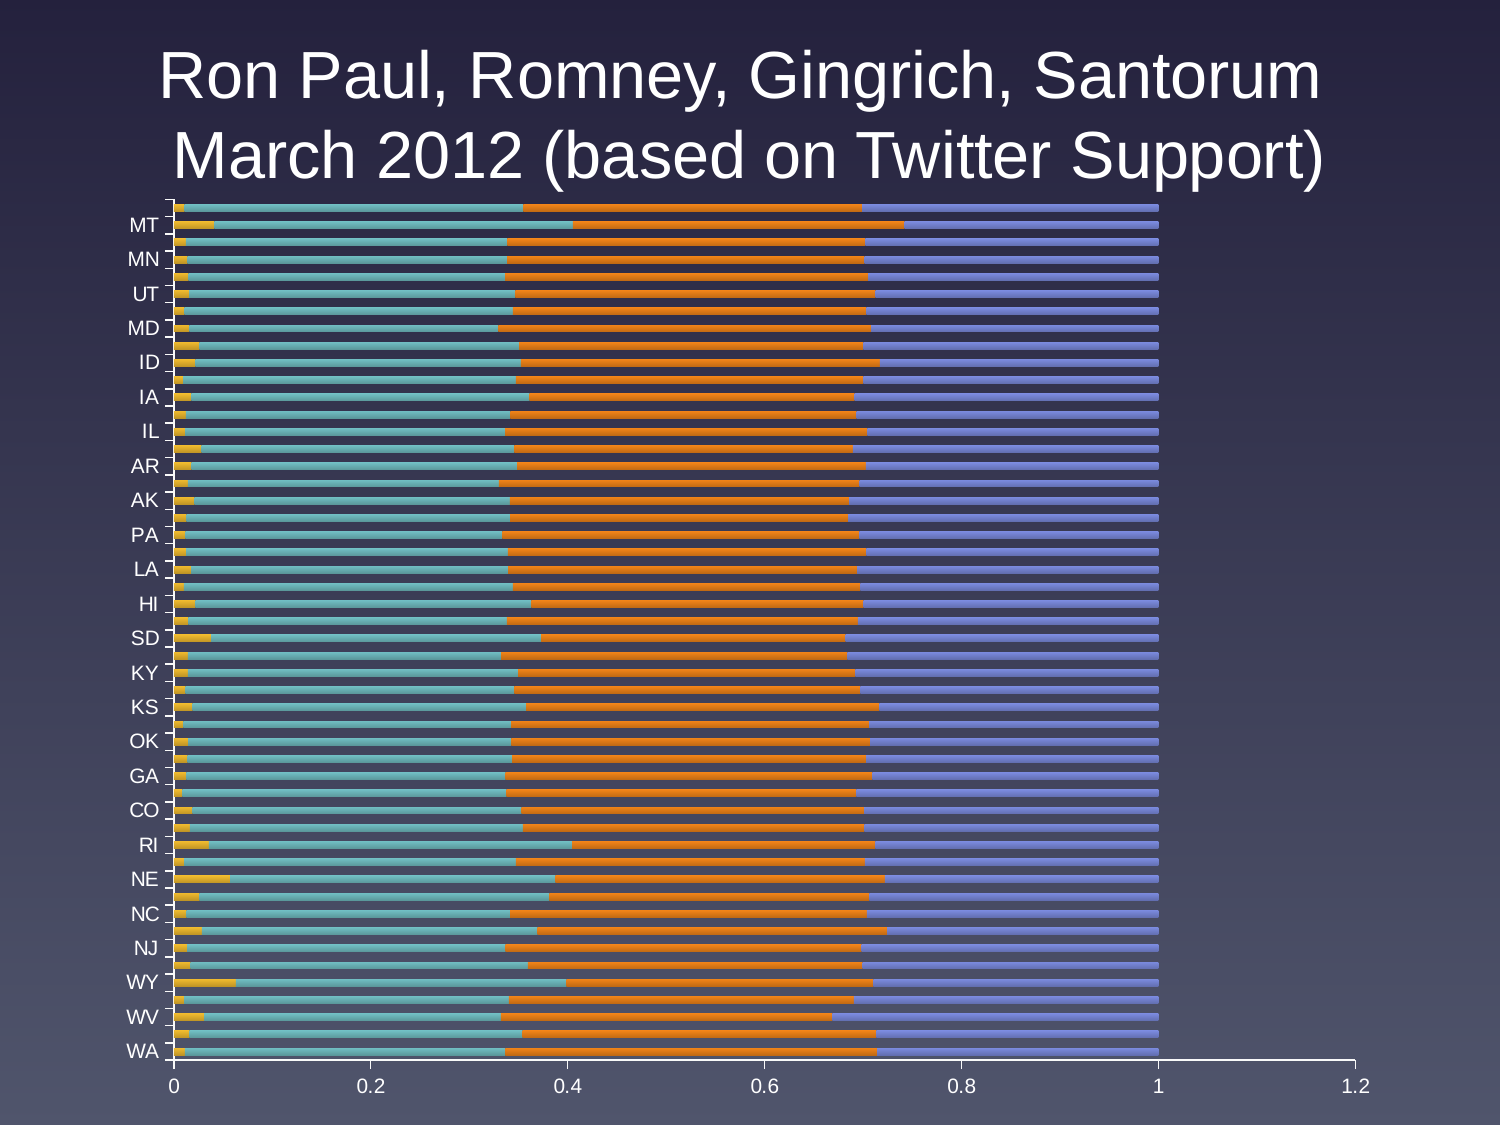

# Ron Paul, Romney, Gingrich, Santorum March 2012 (based on Twitter Support)

### Chart

| Category | gingrich | paul | romney | santorum |
|---|---|---|---|---|
| WA | 0.0113448781979 | 0.325426176867 | 0.377473315311 | 0.285755629625 |
| WI | 0.0160133253227 | 0.338157179058 | 0.35928118826 | 0.286548307359 |
| WV | 0.0308193771691 | 0.301444167931 | 0.33667482143 | 0.33106163347 |
| FL | 0.0106079241912 | 0.329749017297 | 0.350467391318 | 0.309175667194 |
| WY | 0.0630673689754 | 0.335930271481 | 0.311533926941 | 0.289468432602 |
| NH | 0.0170184082558 | 0.342506237293 | 0.340015424714 | 0.300459929738 |
| NJ | 0.0136492763632 | 0.323264513906 | 0.361592672353 | 0.301493537378 |
| NM | 0.0285553800158 | 0.340961456014 | 0.354840831733 | 0.275642332237 |
| NC | 0.0129914624383 | 0.328712615245 | 0.362088276293 | 0.296207646024 |
| ND | 0.0263150273064 | 0.35511628545 | 0.325144488959 | 0.293424198284 |
| NE | 0.0573293981017 | 0.33035729216 | 0.334604576825 | 0.277708732913 |
| NY | 0.0104970213877 | 0.336870901957 | 0.354610995849 | 0.298021080806 |
| RI | 0.0357847484046 | 0.368836501273 | 0.307835064589 | 0.287543685734 |
| NV | 0.0164312250634 | 0.338114490393 | 0.346864751939 | 0.298589532604 |
| CO | 0.0190603536779 | 0.334272041967 | 0.347741491042 | 0.298926113313 |
| CA | 0.00865206275792 | 0.32940595399 | 0.355332786024 | 0.306609197228 |
| GA | 0.0127663234766 | 0.324277110193 | 0.372403640071 | 0.290552926259 |
| CT | 0.0141724257927 | 0.329465866 | 0.359462725239 | 0.296898982969 |
| OK | 0.014597070614 | 0.328265425183 | 0.364269783899 | 0.292867720304 |
| OH | 0.00984722651446 | 0.332669124363 | 0.363838824838 | 0.293644824285 |
| KS | 0.0190824548994 | 0.338738219701 | 0.358864591686 | 0.283314733713 |
| SC | 0.0121657754831 | 0.333841555982 | 0.351235492472 | 0.302757176062 |
| KY | 0.0143071935036 | 0.335323050956 | 0.342639423919 | 0.307730331621 |
| OR | 0.0143721193444 | 0.317954946601 | 0.351886544713 | 0.315786389342 |
| SD | 0.0378055963461 | 0.335357878176 | 0.309178235053 | 0.317658290425 |
| DE | 0.0147800579899 | 0.323391558309 | 0.356650854335 | 0.305177529366 |
| HI | 0.0221470638944 | 0.341002370407 | 0.337418689739 | 0.299431875959 |
| TX | 0.0102876043101 | 0.334002178022 | 0.353155841248 | 0.30255437642 |
| LA | 0.0176224684578 | 0.321892295395 | 0.354453767475 | 0.306031468673 |
| TN | 0.0125978498678 | 0.326732190761 | 0.364144717615 | 0.296525241756 |
| PA | 0.0119677371783 | 0.321817004213 | 0.362593153585 | 0.303622105024 |
| VA | 0.0129995385202 | 0.328603337032 | 0.343306239231 | 0.315090885217 |
| AK | 0.0212729912439 | 0.320141182838 | 0.344482315134 | 0.314103510784 |
| AL | 0.0142190008484 | 0.315988471556 | 0.366262782919 | 0.303529744676 |
| AR | 0.0182147945243 | 0.330448862228 | 0.354213171375 | 0.297123171873 |
| VT | 0.0282423031511 | 0.317763136684 | 0.34358320305 | 0.310411357115 |
| IL | 0.0114129146005 | 0.325150366755 | 0.367932477639 | 0.295504241005 |
| IN | 0.0123068985352 | 0.329625731566 | 0.351528609098 | 0.3065387608 |
| IA | 0.0178163430932 | 0.343579971658 | 0.330207673581 | 0.308396011668 |
| AZ | 0.00952826852464 | 0.337777634611 | 0.352947197255 | 0.299746899609 |
| ID | 0.0223097442646 | 0.330168490186 | 0.364649320044 | 0.282872445505 |
| ME | 0.0262952912165 | 0.324436295071 | 0.349696437542 | 0.29957197617 |
| MD | 0.0158098538133 | 0.313970765834 | 0.378374702817 | 0.291844677536 |
| MA | 0.0110658634467 | 0.333233200199 | 0.359193955379 | 0.296506980976 |
| UT | 0.0155031718826 | 0.331481492422 | 0.365819645703 | 0.287195689993 |
| MO | 0.0151661612828 | 0.321231045937 | 0.368716565413 | 0.294886227367 |
| MN | 0.0140034230189 | 0.324458987943 | 0.363052061318 | 0.29848552772 |
| MI | 0.0122424576159 | 0.326570869808 | 0.363678041624 | 0.297508630953 |
| MT | 0.0412719693953 | 0.363993175047 | 0.337095239645 | 0.257639615913 |
| MS | 0.0110959587728 | 0.343842456985 | 0.344241417993 | 0.300820166249 |